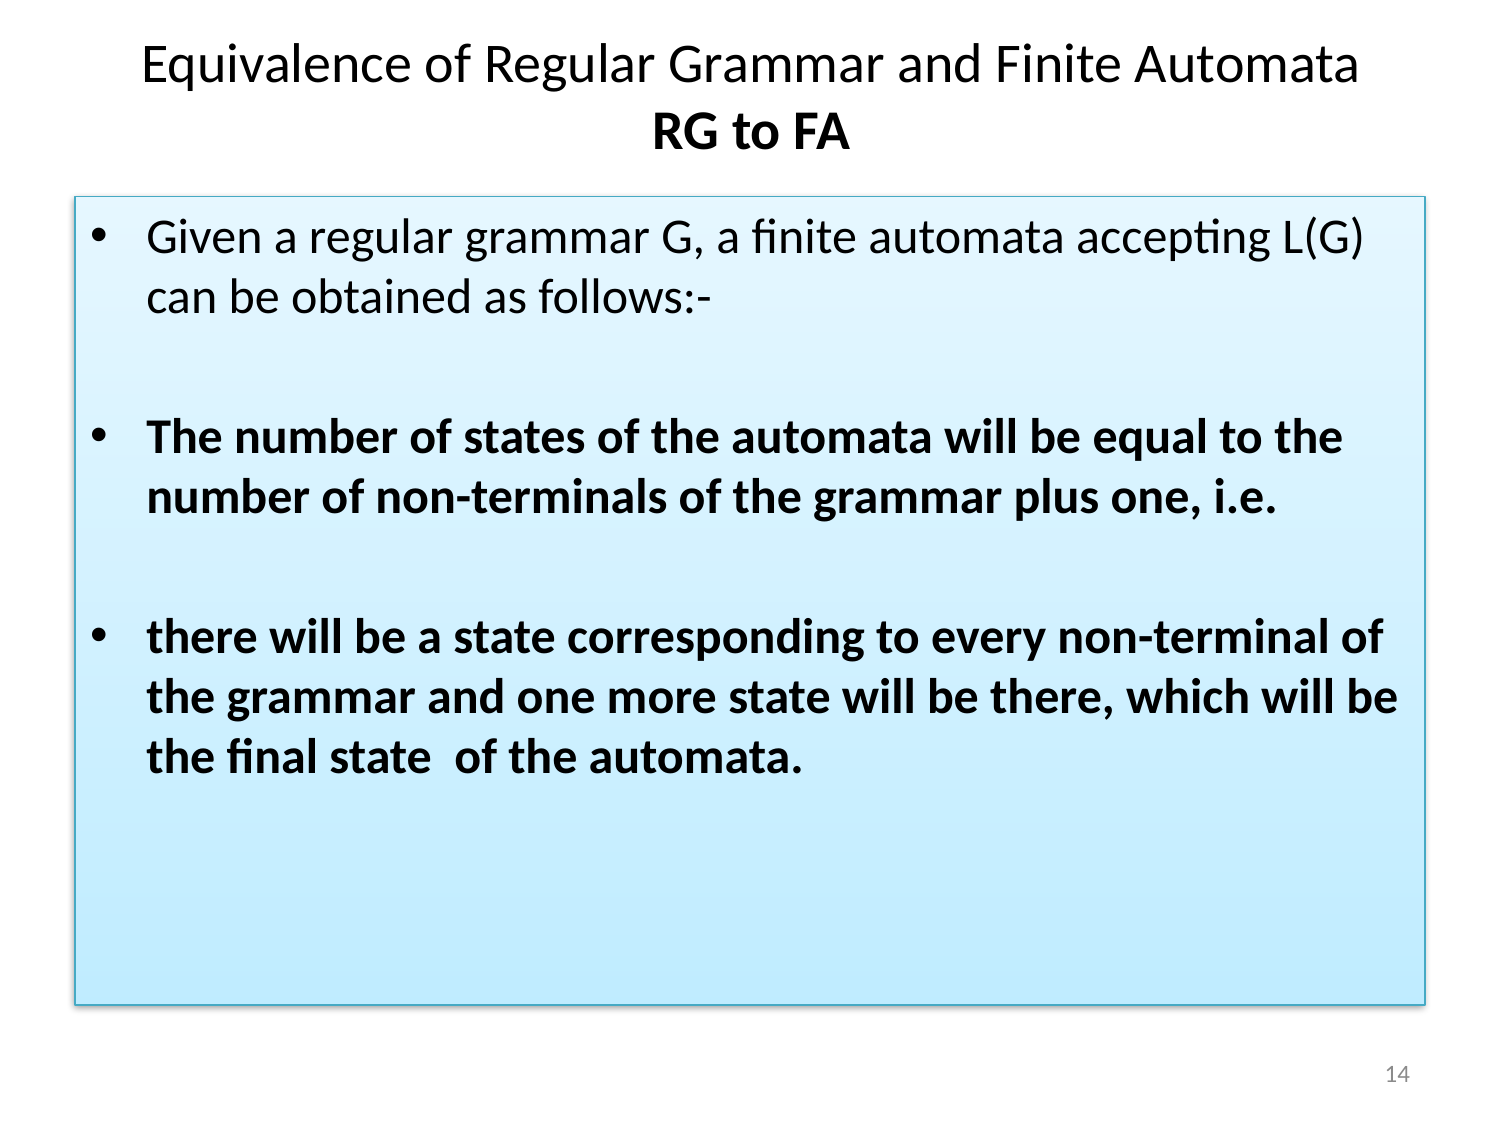

# Equivalence of Regular Grammar and Finite Automata RG to FA
Given a regular grammar G, a finite automata accepting L(G) can be obtained as follows:-

The number of states of the automata will be equal to the number of non-terminals of the grammar plus one, i.e.

there will be a state corresponding to every non-terminal of the grammar and one more state will be there, which will be the final state  of the automata.
14